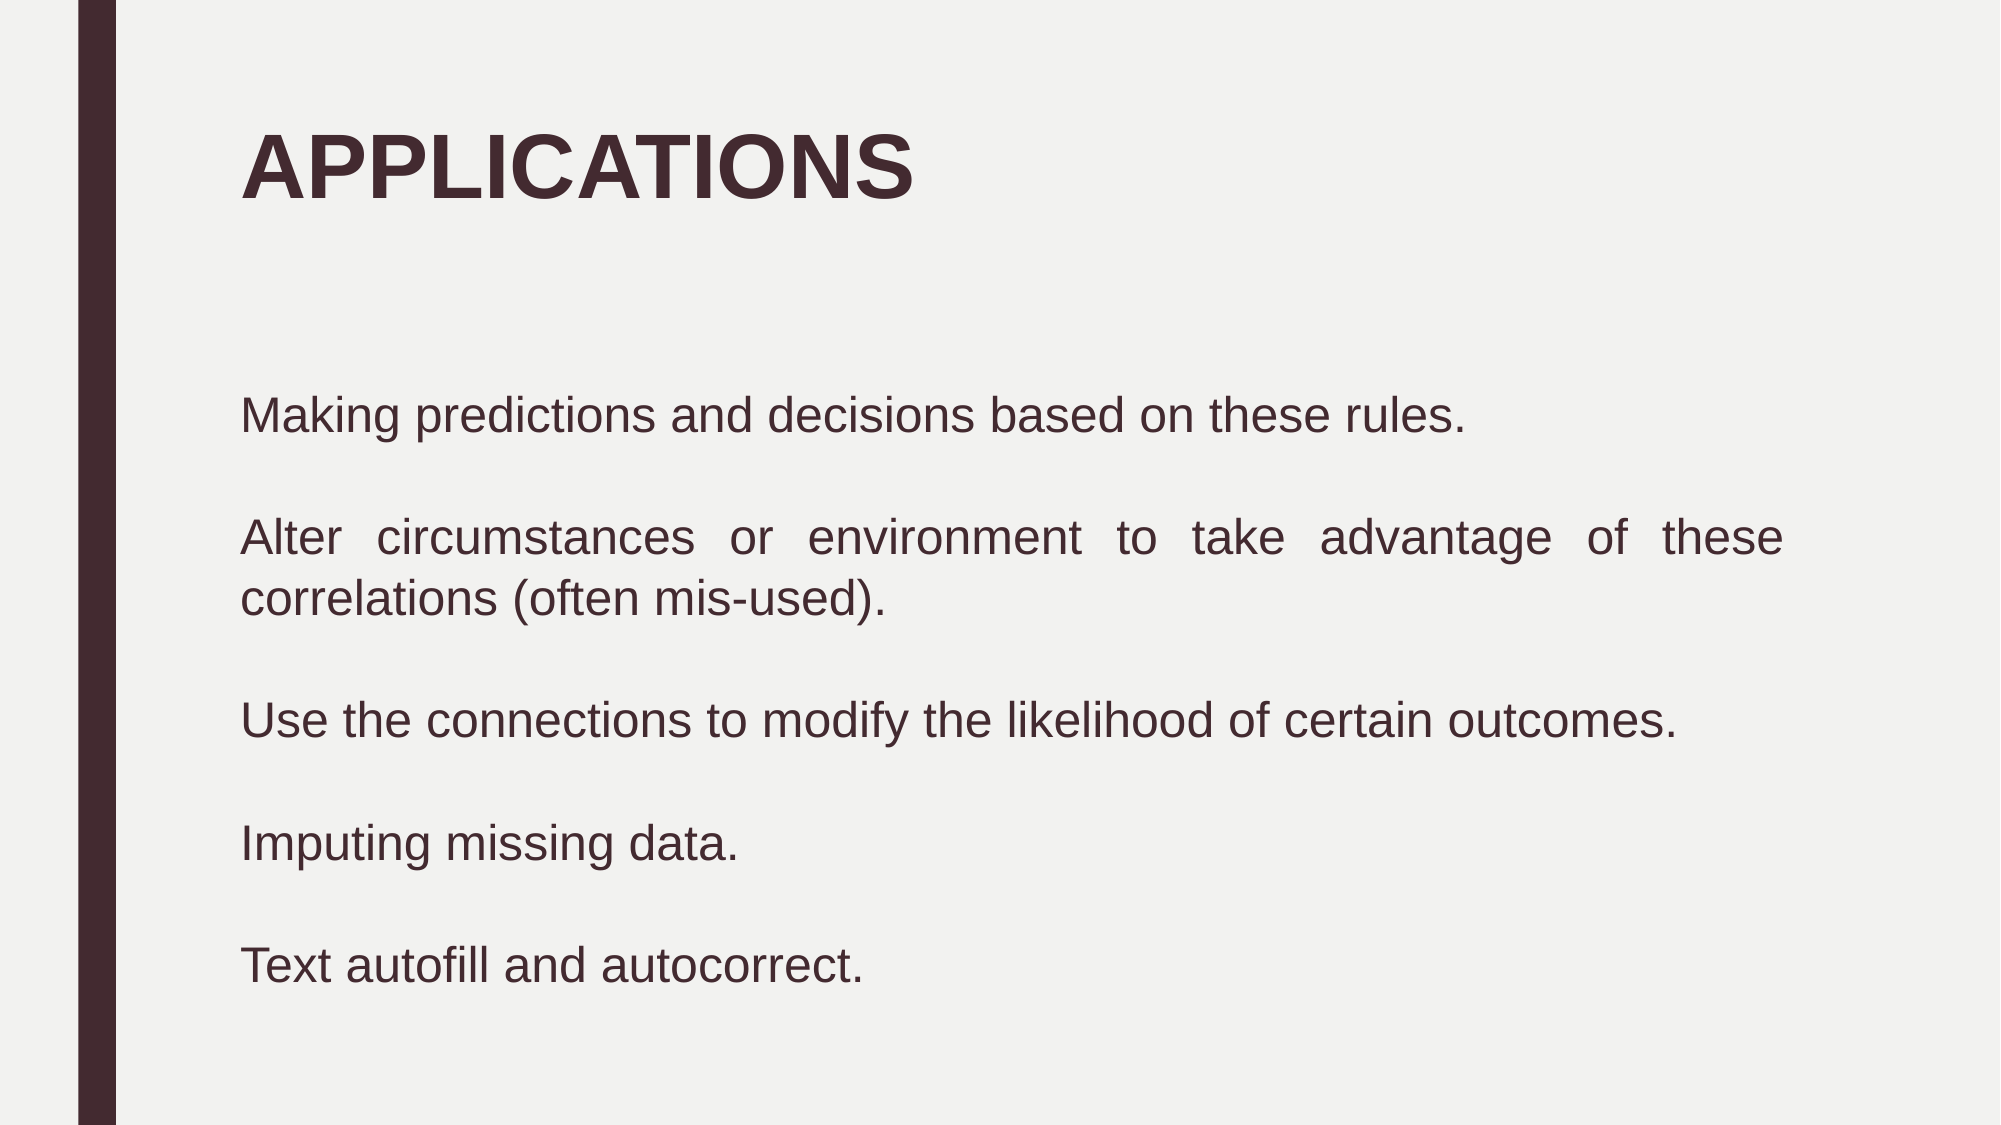

# APPLICATIONS
Making predictions and decisions based on these rules.

Alter circumstances or environment to take advantage of these correlations (often mis-used).

Use the connections to modify the likelihood of certain outcomes.

Imputing missing data.

Text autofill and autocorrect.